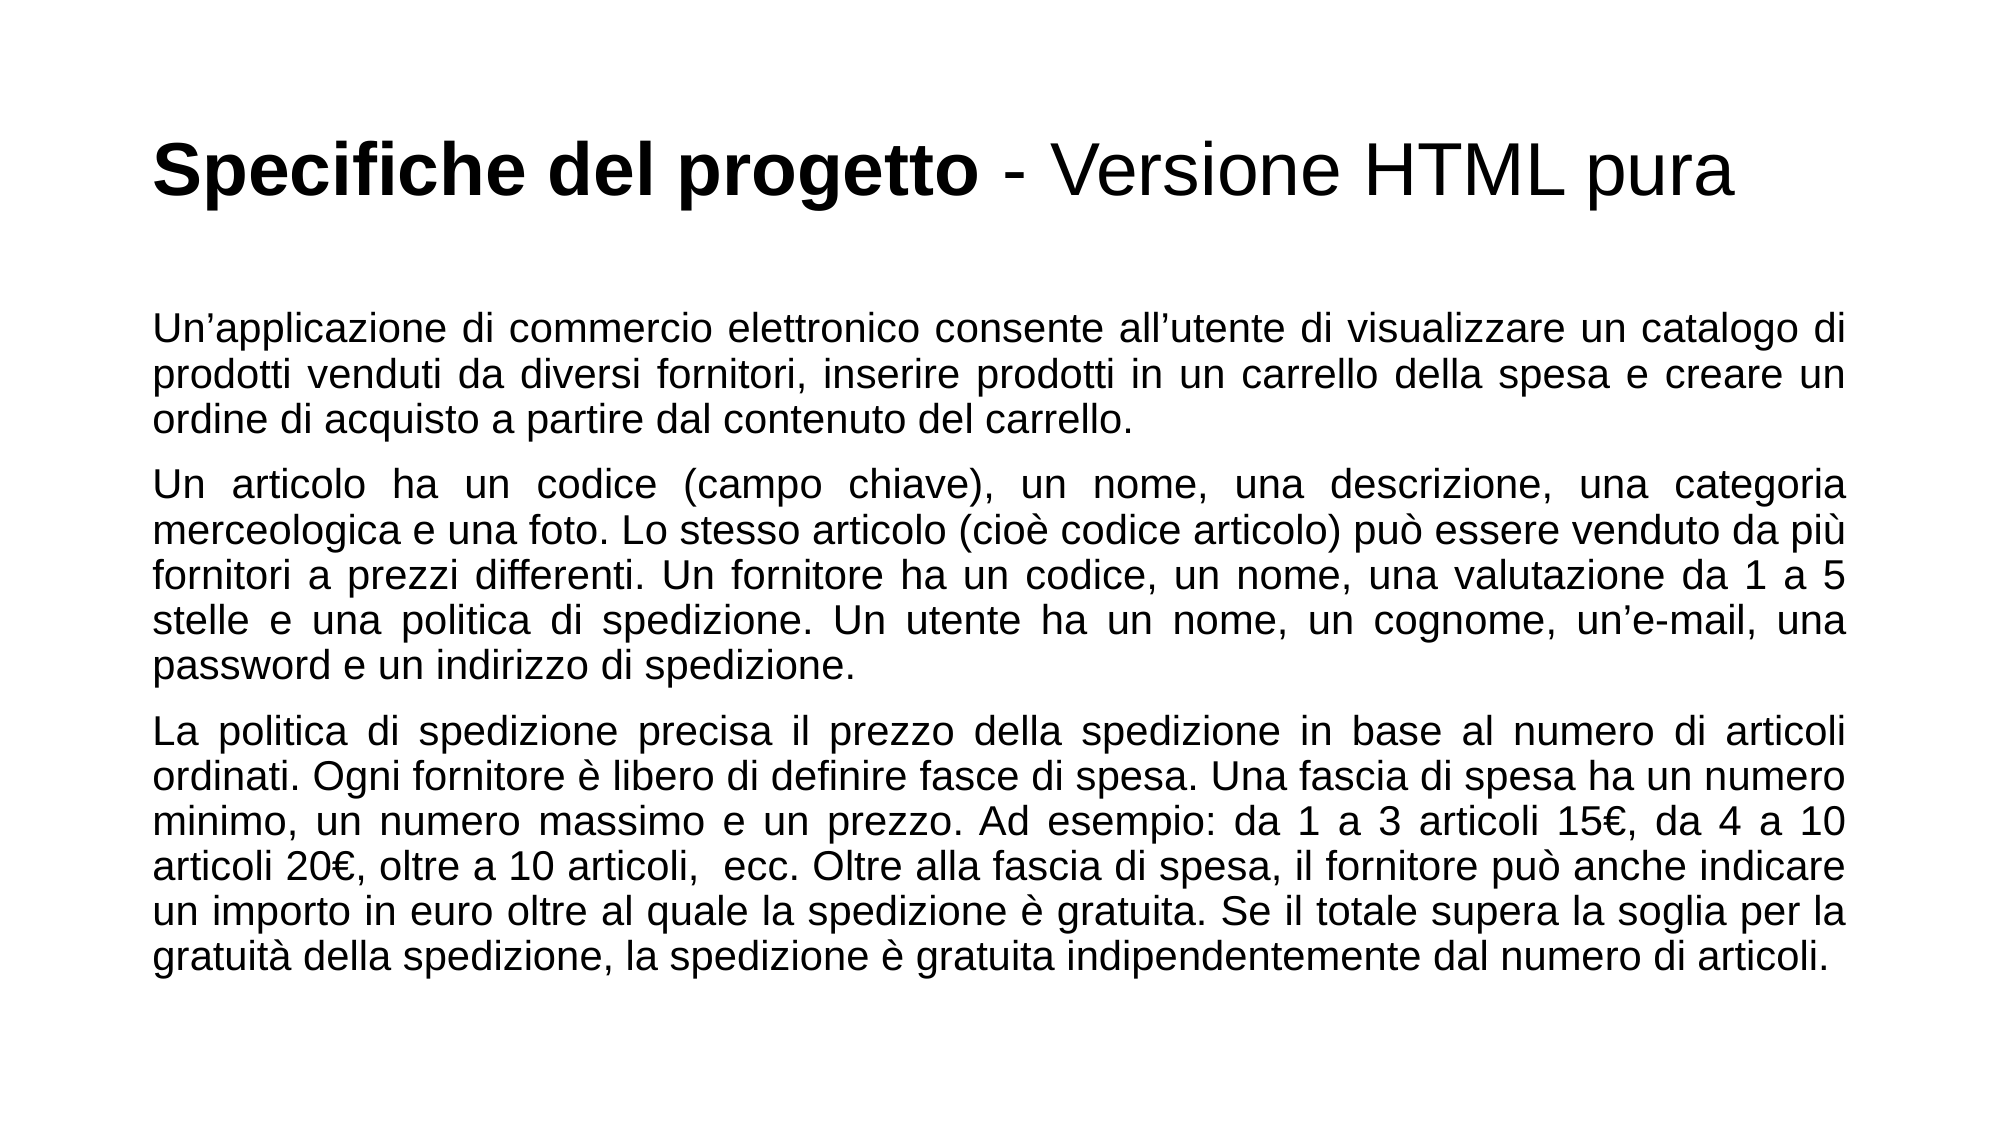

# Specifiche del progetto - Versione HTML pura
Un’applicazione di commercio elettronico consente all’utente di visualizzare un catalogo di prodotti venduti da diversi fornitori, inserire prodotti in un carrello della spesa e creare un ordine di acquisto a partire dal contenuto del carrello.
Un articolo ha un codice (campo chiave), un nome, una descrizione, una categoria merceologica e una foto. Lo stesso articolo (cioè codice articolo) può essere venduto da più fornitori a prezzi differenti. Un fornitore ha un codice, un nome, una valutazione da 1 a 5 stelle e una politica di spedizione. Un utente ha un nome, un cognome, un’e-mail, una password e un indirizzo di spedizione.
La politica di spedizione precisa il prezzo della spedizione in base al numero di articoli ordinati. Ogni fornitore è libero di definire fasce di spesa. Una fascia di spesa ha un numero minimo, un numero massimo e un prezzo. Ad esempio: da 1 a 3 articoli 15€, da 4 a 10 articoli 20€, oltre a 10 articoli,  ecc. Oltre alla fascia di spesa, il fornitore può anche indicare un importo in euro oltre al quale la spedizione è gratuita. Se il totale supera la soglia per la gratuità della spedizione, la spedizione è gratuita indipendentemente dal numero di articoli.